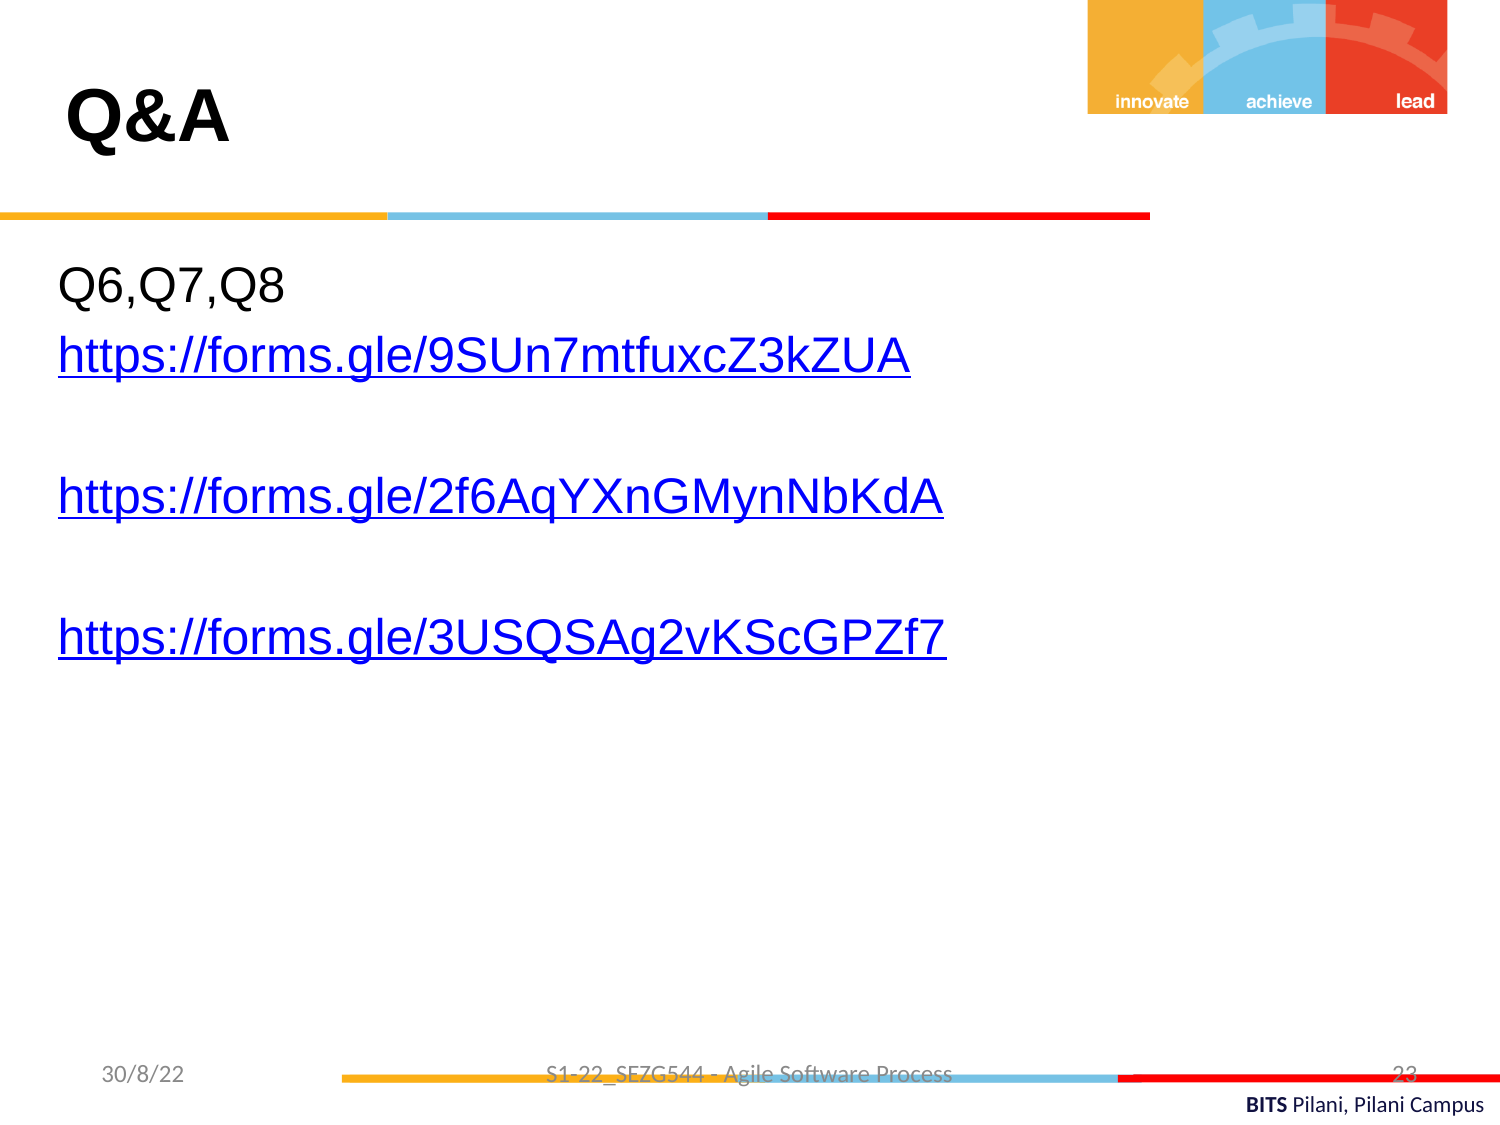

Q&A
Q6,Q7,Q8
https://forms.gle/9SUn7mtfuxcZ3kZUA

https://forms.gle/2f6AqYXnGMynNbKdA

https://forms.gle/3USQSAg2vKScGPZf7

  30/8/22
S1-22_SEZG544 - Agile Software Process
23